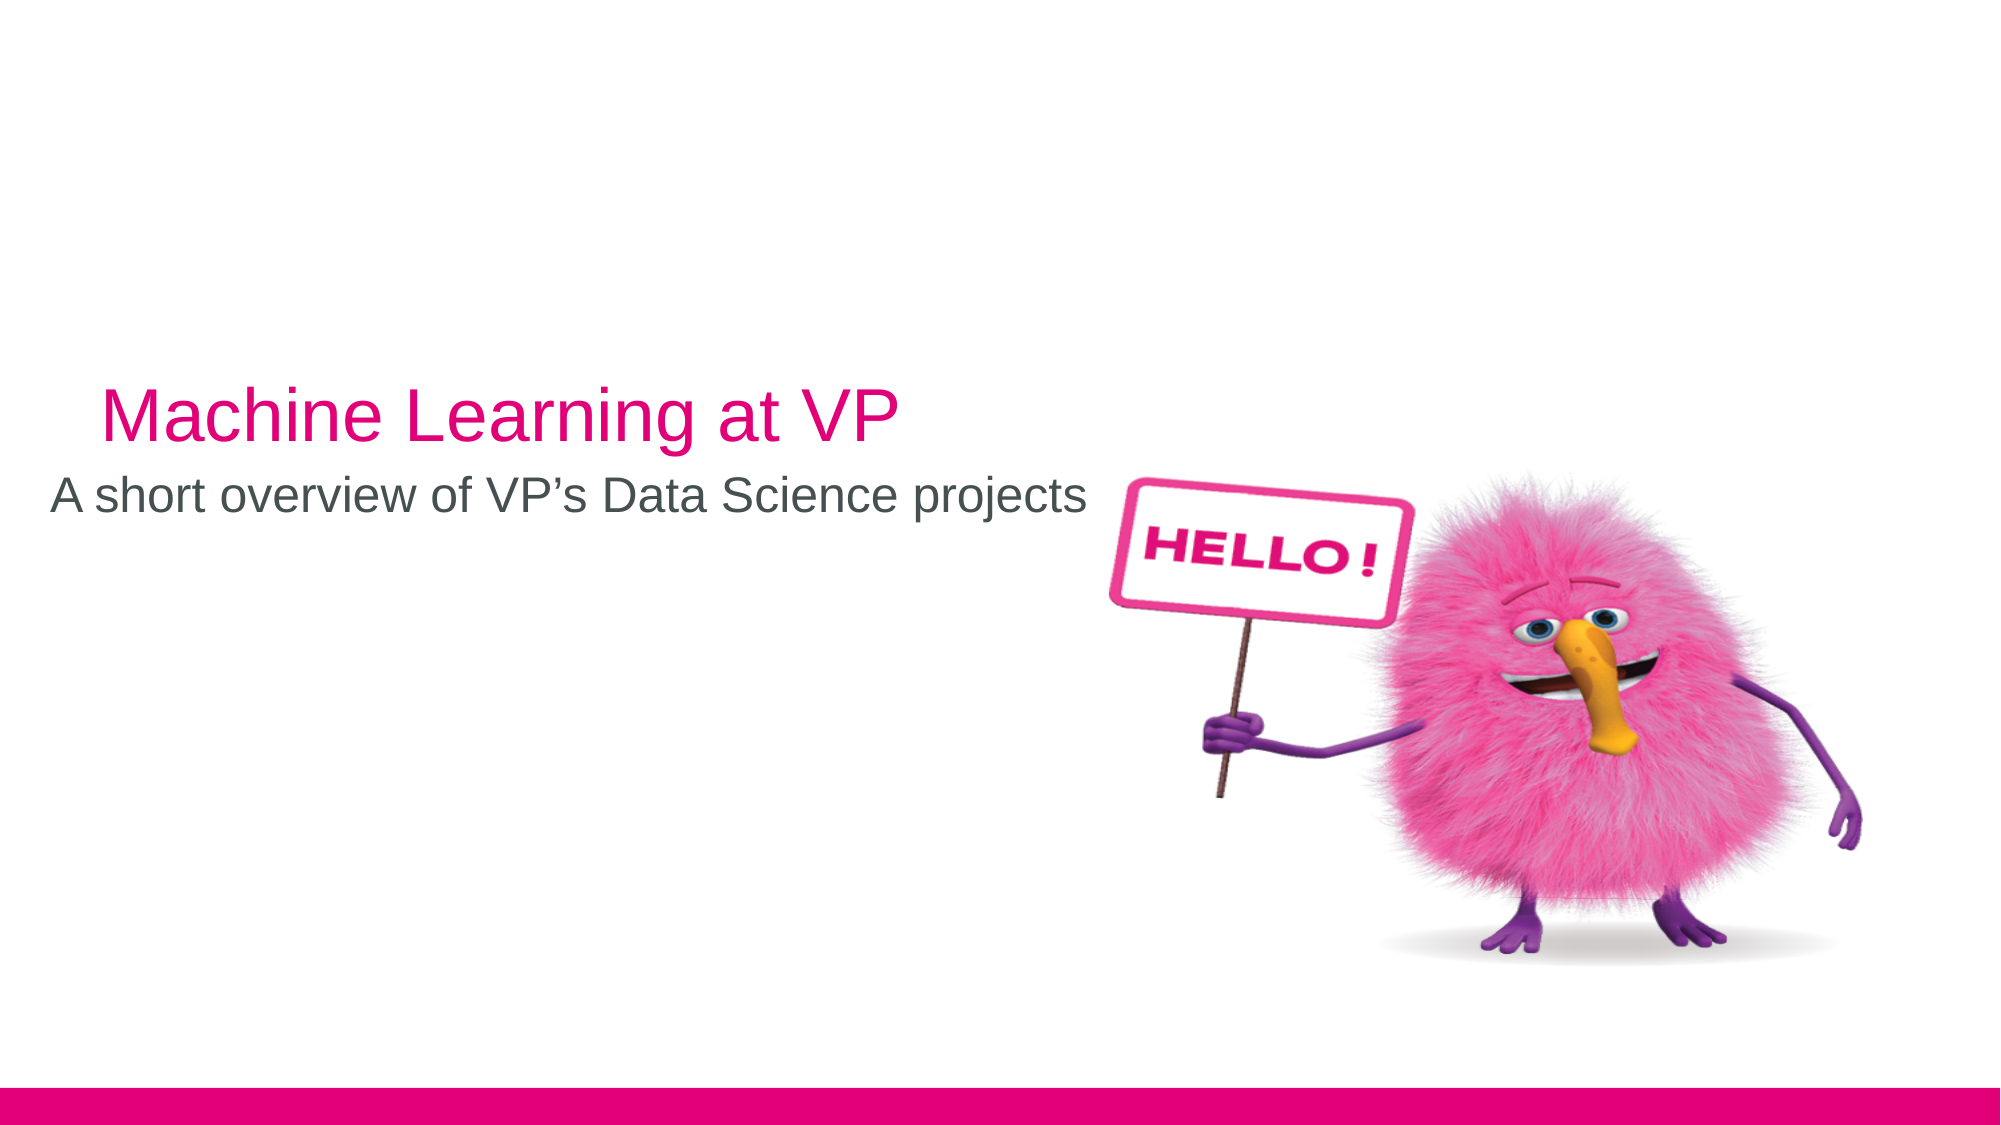

# Machine Learning at VP
A short overview of VP’s Data Science projects